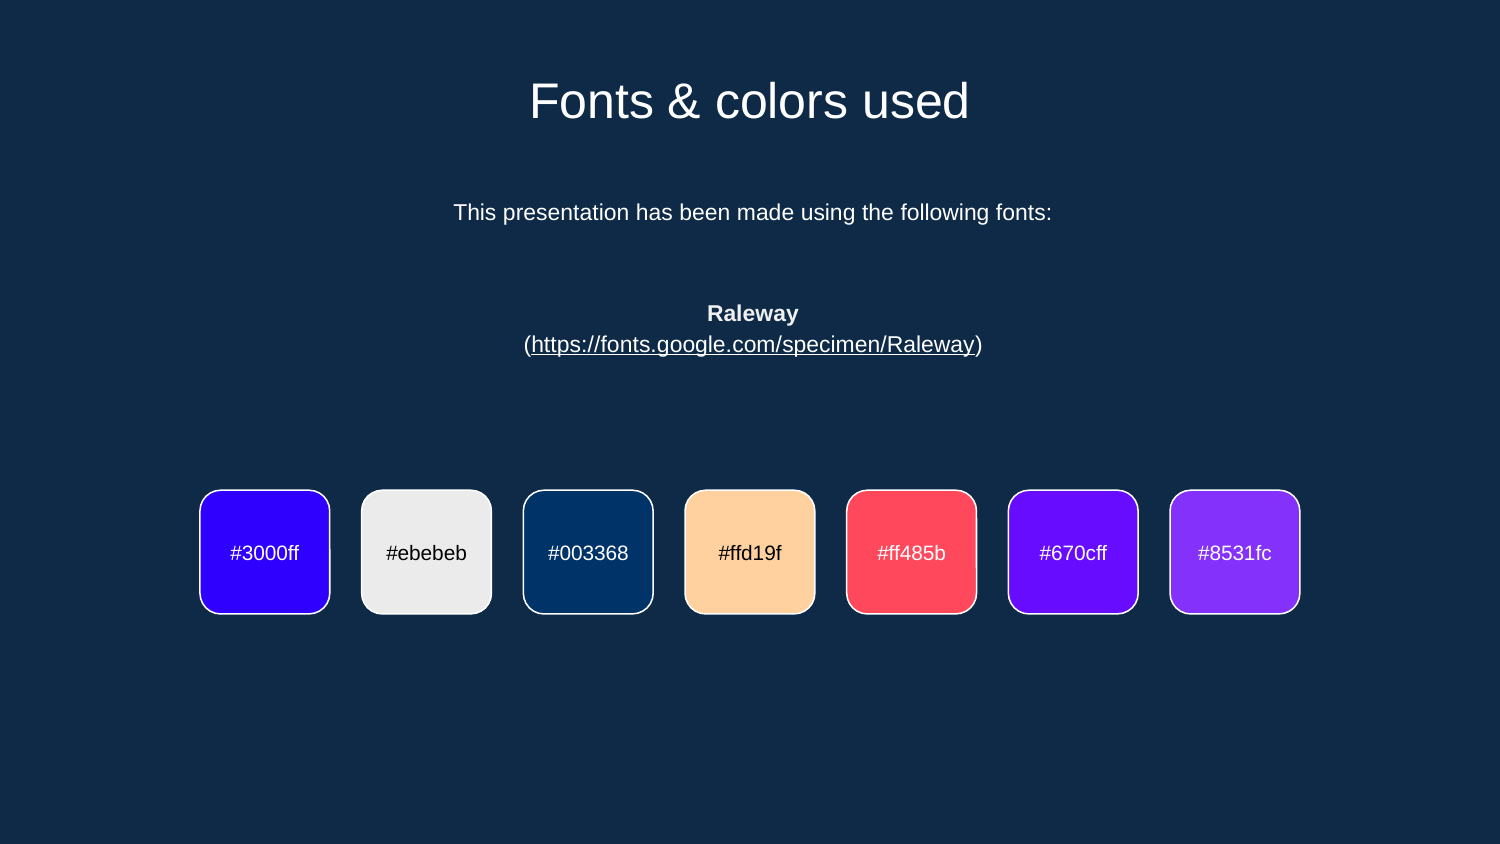

Fonts & colors used
This presentation has been made using the following fonts:

Raleway
(https://fonts.google.com/specimen/Raleway)

#3000ff
#ebebeb
#003368
#ffd19f
#ff485b
#670cff
#8531fc